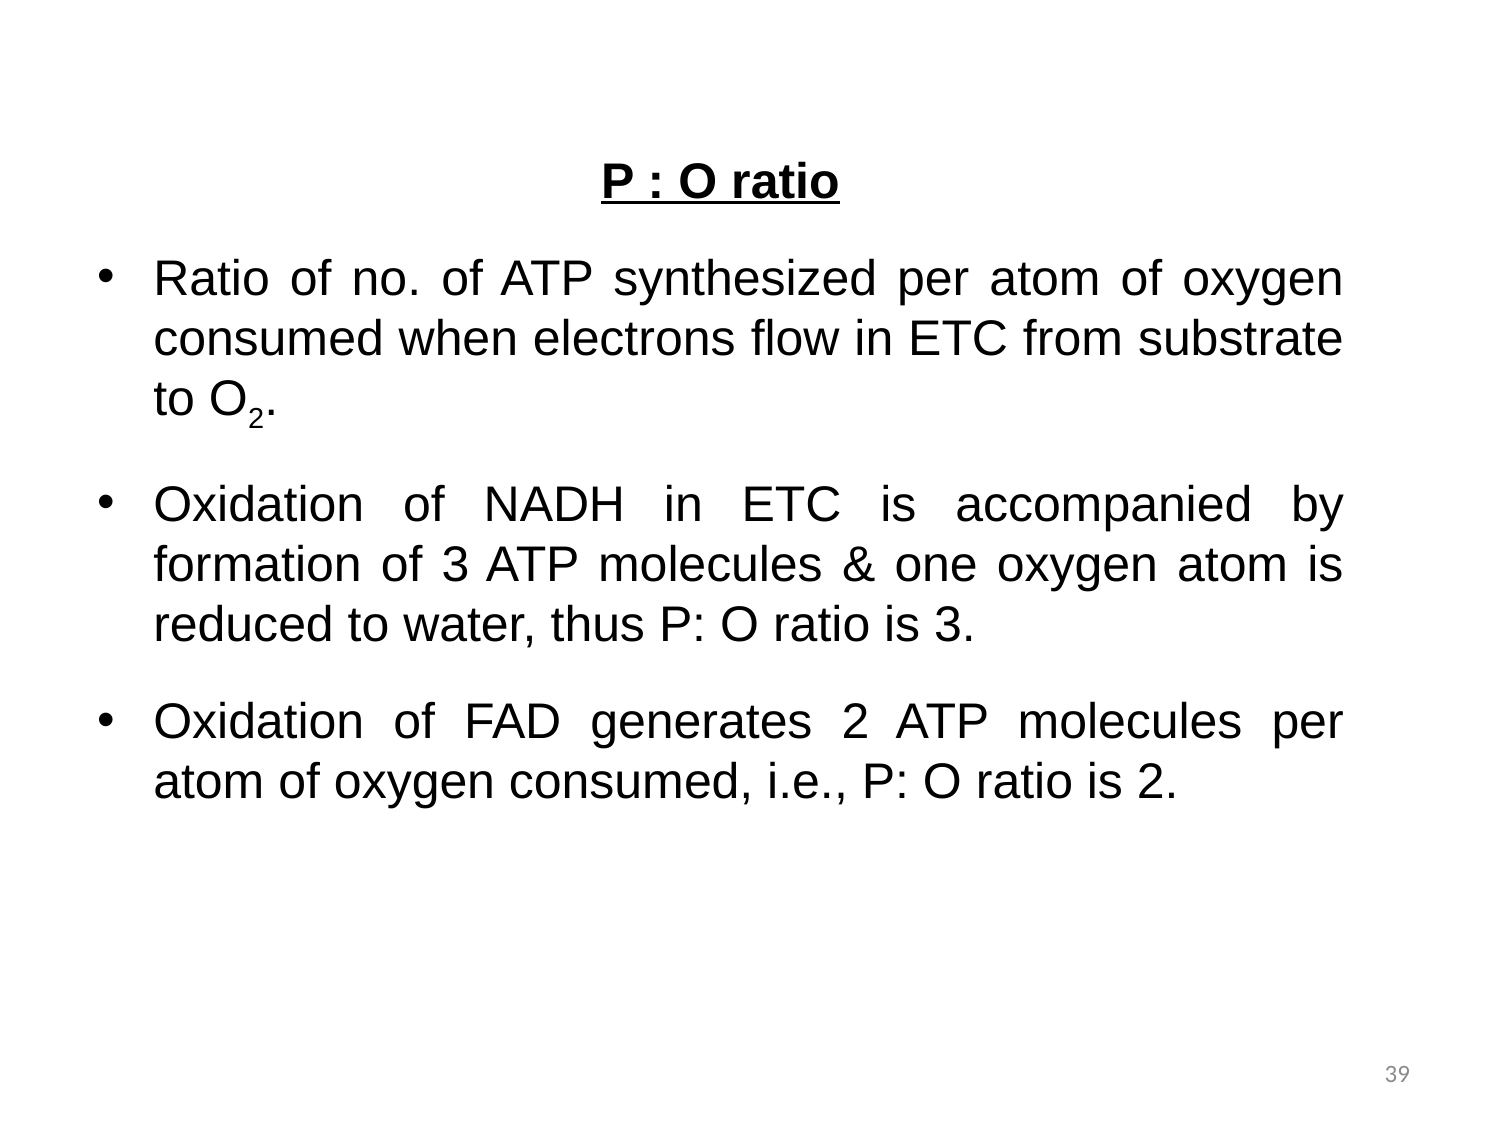

P : O ratio
Ratio of no. of ATP synthesized per atom of oxygen consumed when electrons flow in ETC from substrate to O2.
Oxidation of NADH in ETC is accompanied by formation of 3 ATP molecules & one oxygen atom is reduced to water, thus P: O ratio is 3.
Oxidation of FAD generates 2 ATP molecules per atom of oxygen consumed, i.e., P: O ratio is 2.

39